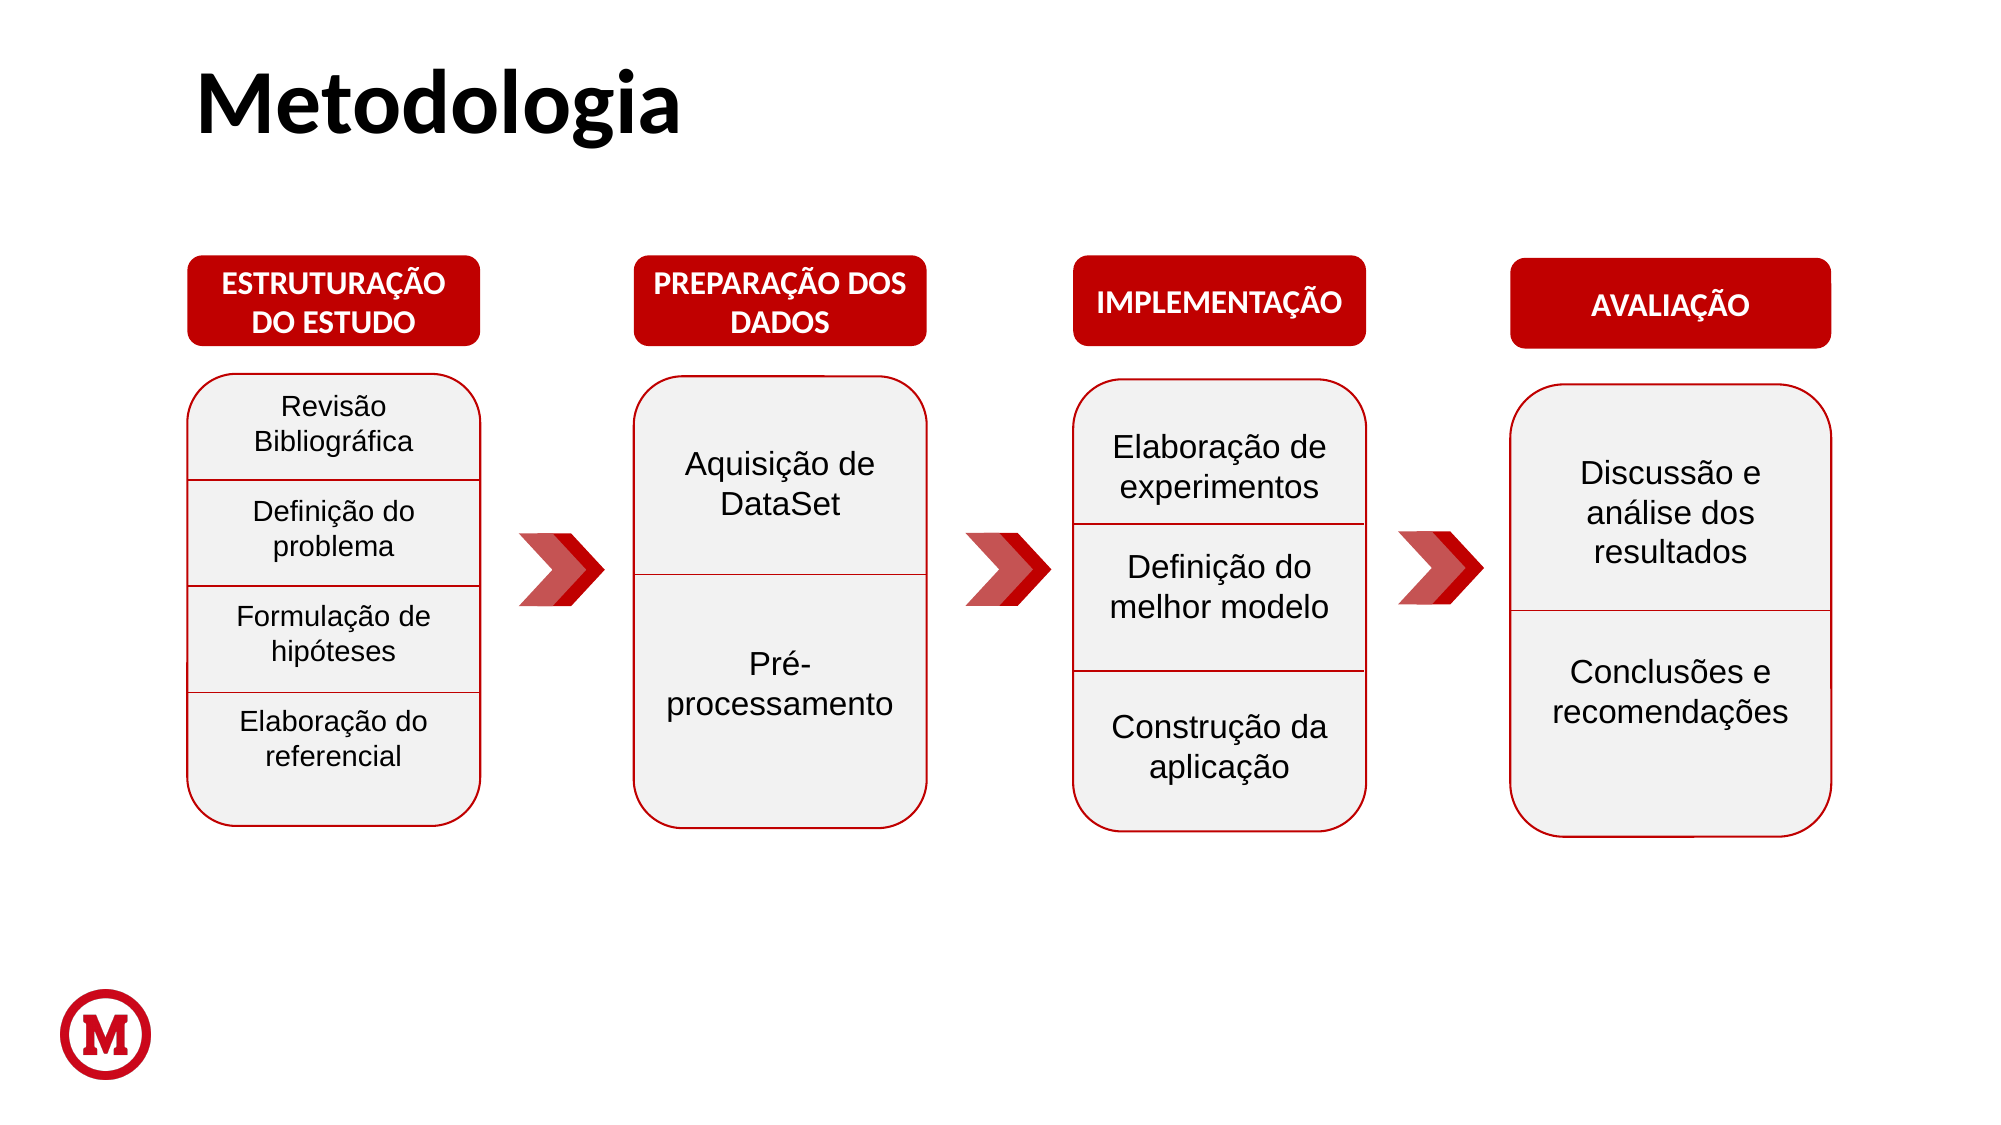

# Metodologia
Estruturação do Estudo
Preparação dos dados
Implementação
Avaliação
Revisão Bibliográfica

Definição do problema

Formulação de hipóteses

Elaboração do referencial

Aquisição de DataSet

Pré-processamento

Elaboração de experimentos

Definição do melhor modelo

Construção da aplicação
Discussão e análise dos resultados

Conclusões e recomendações

10